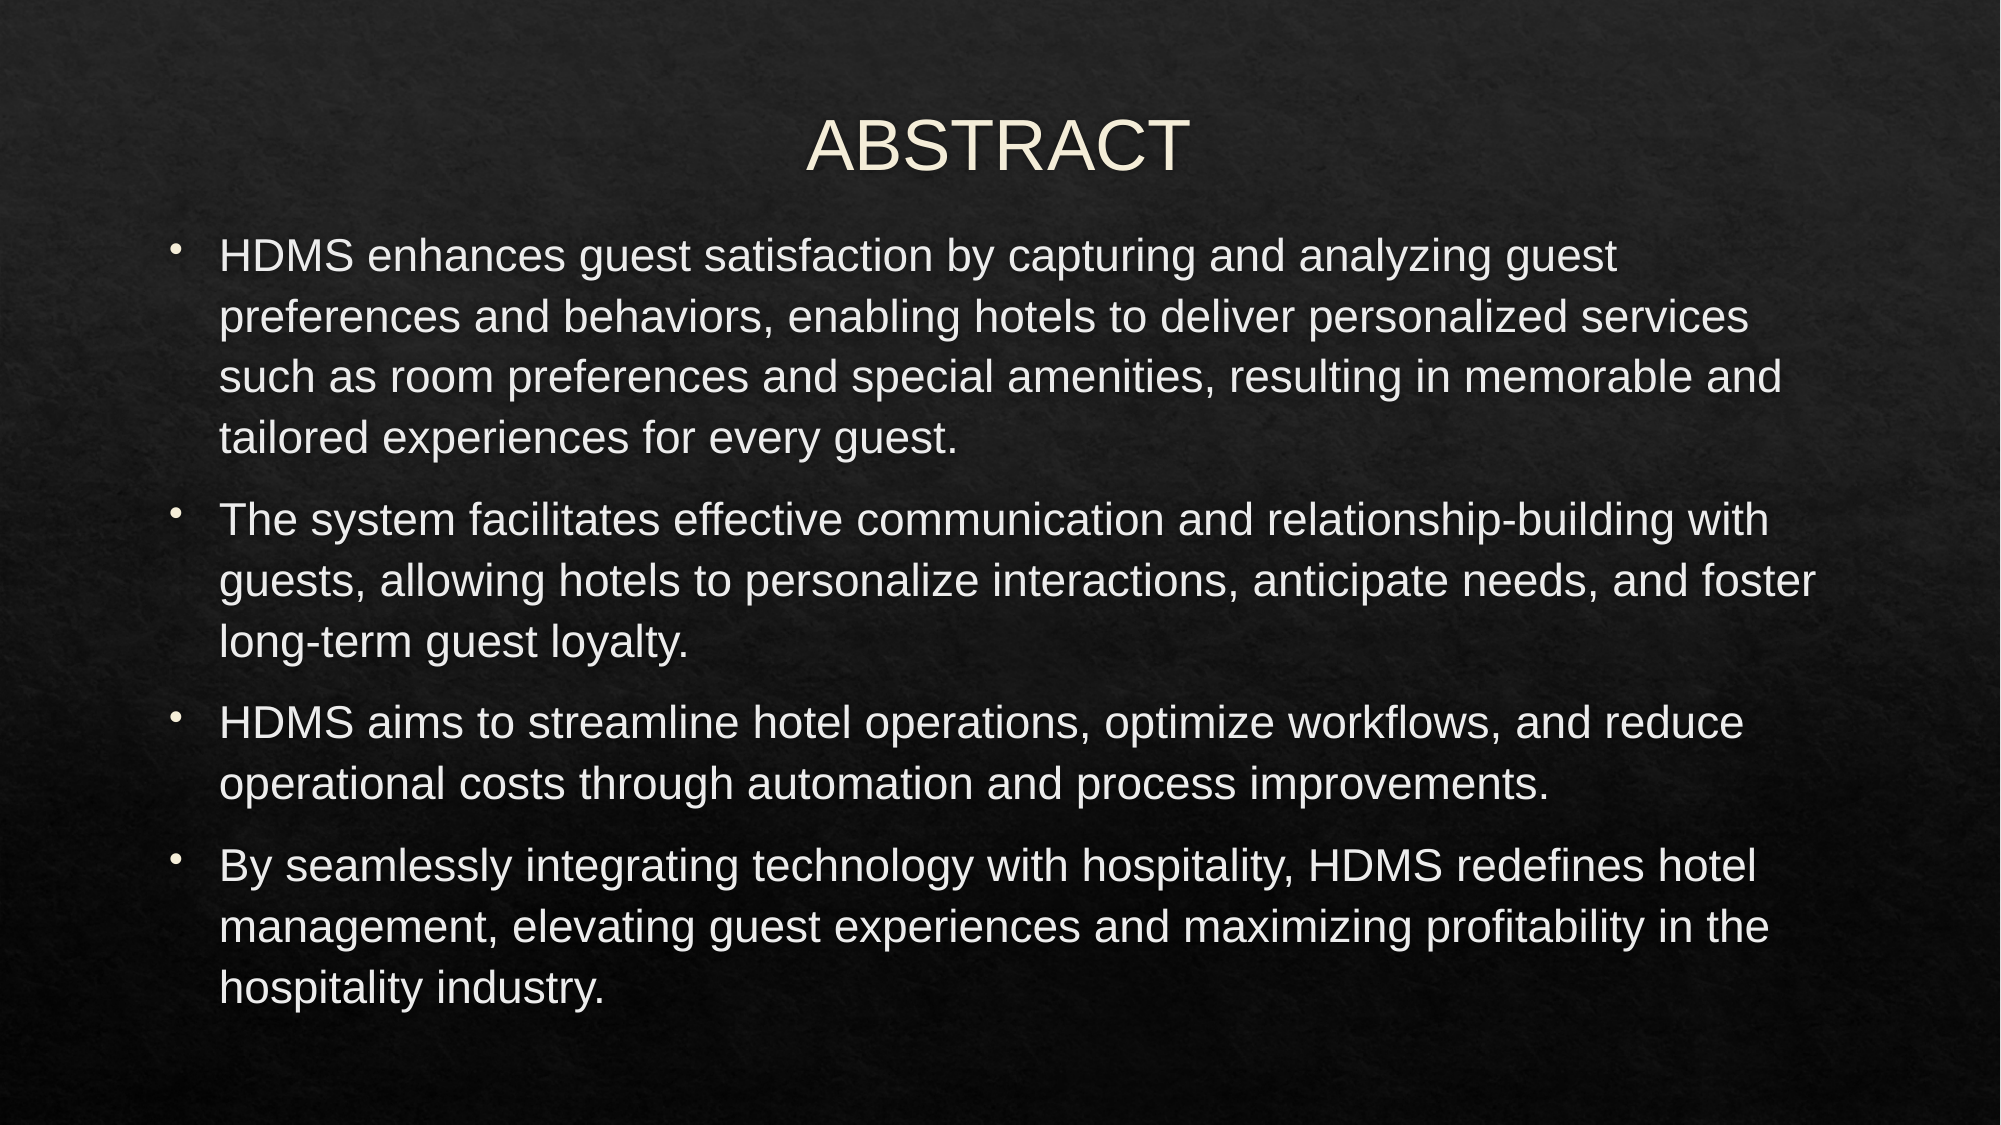

# ABSTRACT
HDMS enhances guest satisfaction by capturing and analyzing guest preferences and behaviors, enabling hotels to deliver personalized services such as room preferences and special amenities, resulting in memorable and tailored experiences for every guest.
The system facilitates effective communication and relationship-building with guests, allowing hotels to personalize interactions, anticipate needs, and foster long-term guest loyalty.
HDMS aims to streamline hotel operations, optimize workflows, and reduce operational costs through automation and process improvements.
By seamlessly integrating technology with hospitality, HDMS redefines hotel management, elevating guest experiences and maximizing profitability in the hospitality industry.